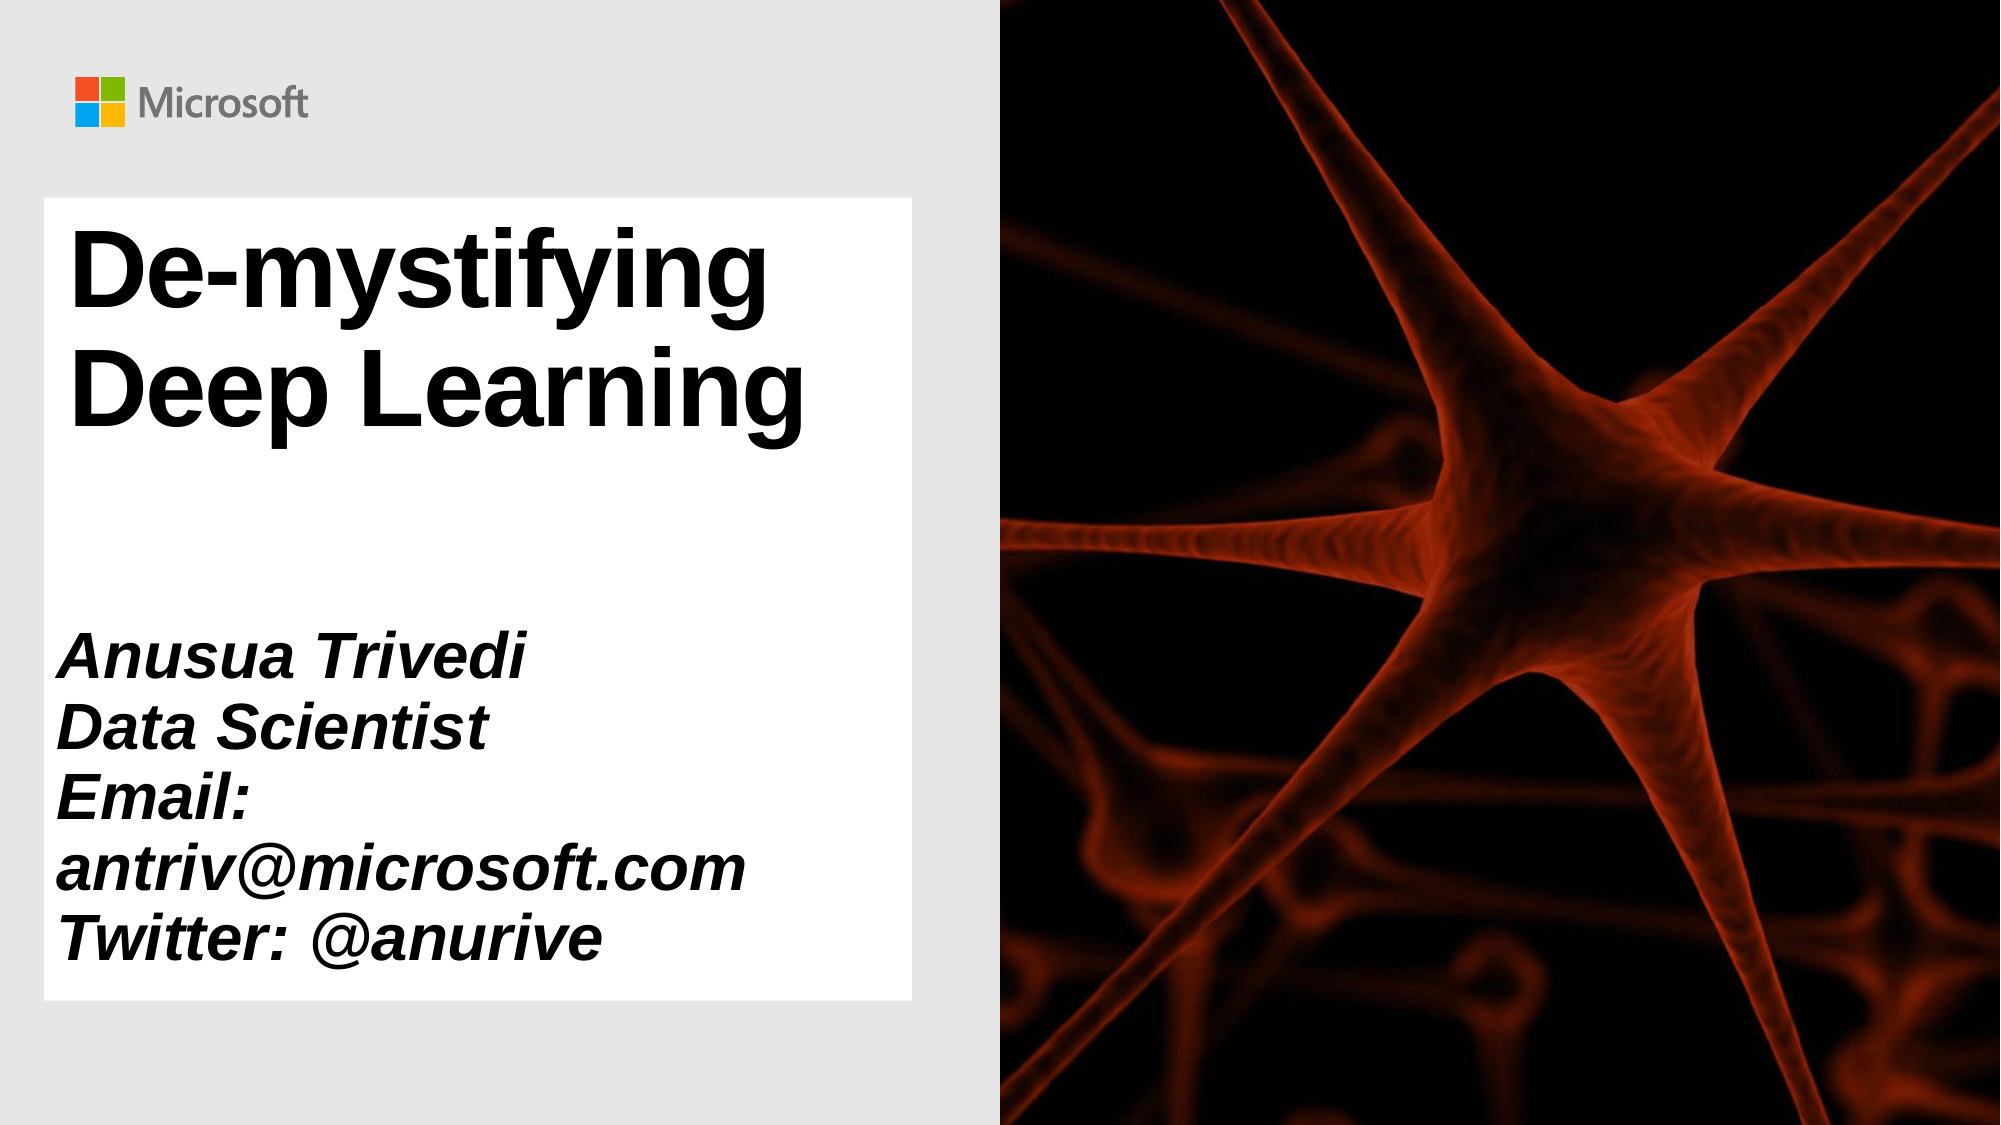

# De-mystifying Deep Learning
Anusua Trivedi
Data Scientist
Email: antriv@microsoft.com Twitter: @anurive